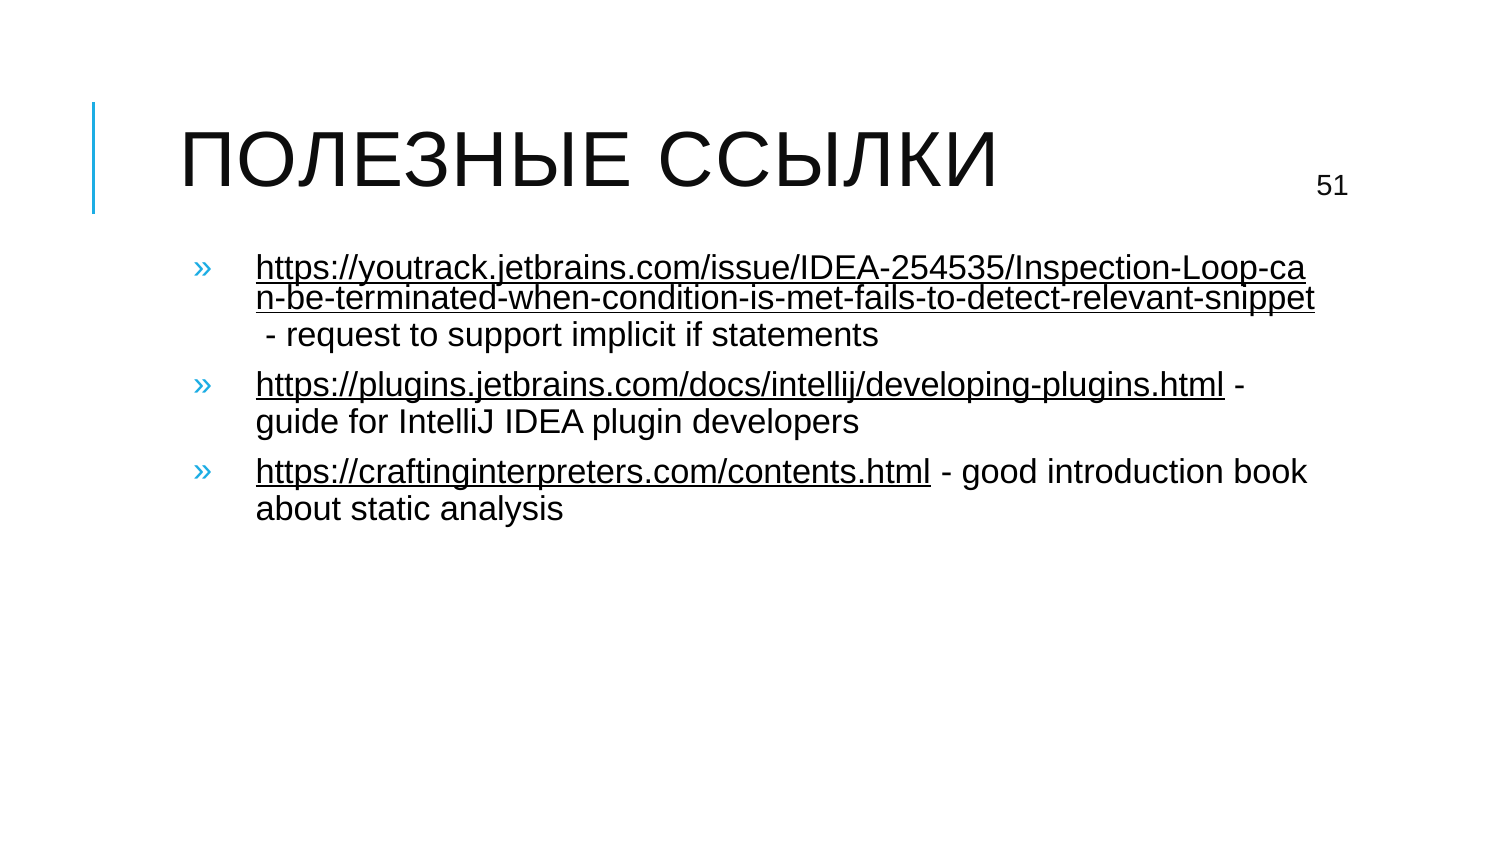

# ПОЛЕЗНЫЕ ССЫЛКи
51
https://youtrack.jetbrains.com/issue/IDEA-254535/Inspection-Loop-can-be-terminated-when-condition-is-met-fails-to-detect-relevant-snippet - request to support implicit if statements
https://plugins.jetbrains.com/docs/intellij/developing-plugins.html - guide for IntelliJ IDEA plugin developers
https://craftinginterpreters.com/contents.html - good introduction book about static analysis